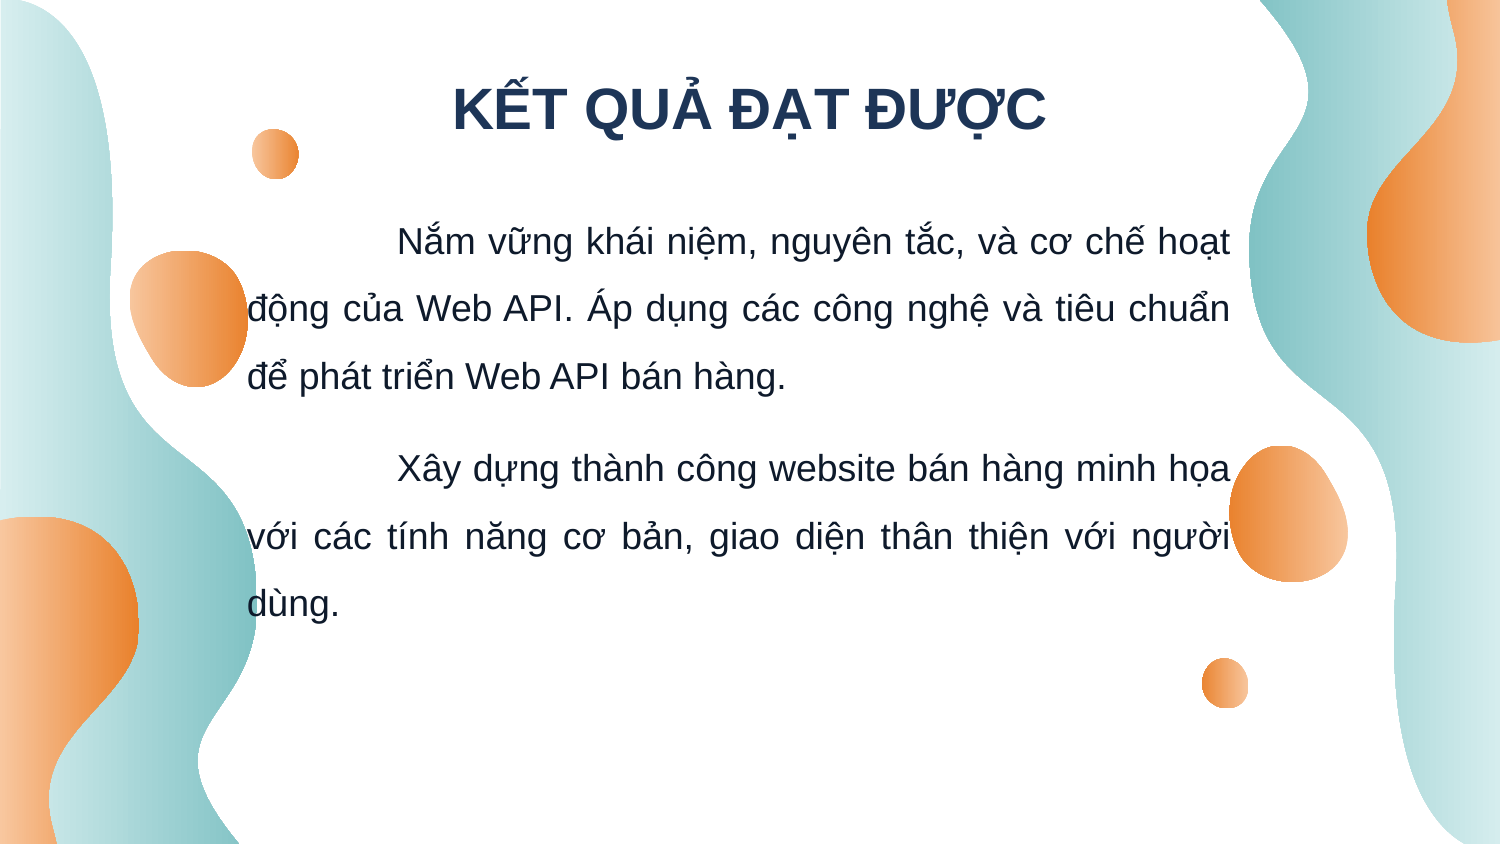

# KẾT QUẢ ĐẠT ĐƯỢC
	Nắm vững khái niệm, nguyên tắc, và cơ chế hoạt động của Web API. Áp dụng các công nghệ và tiêu chuẩn để phát triển Web API bán hàng.
	Xây dựng thành công website bán hàng minh họa với các tính năng cơ bản, giao diện thân thiện với người dùng.